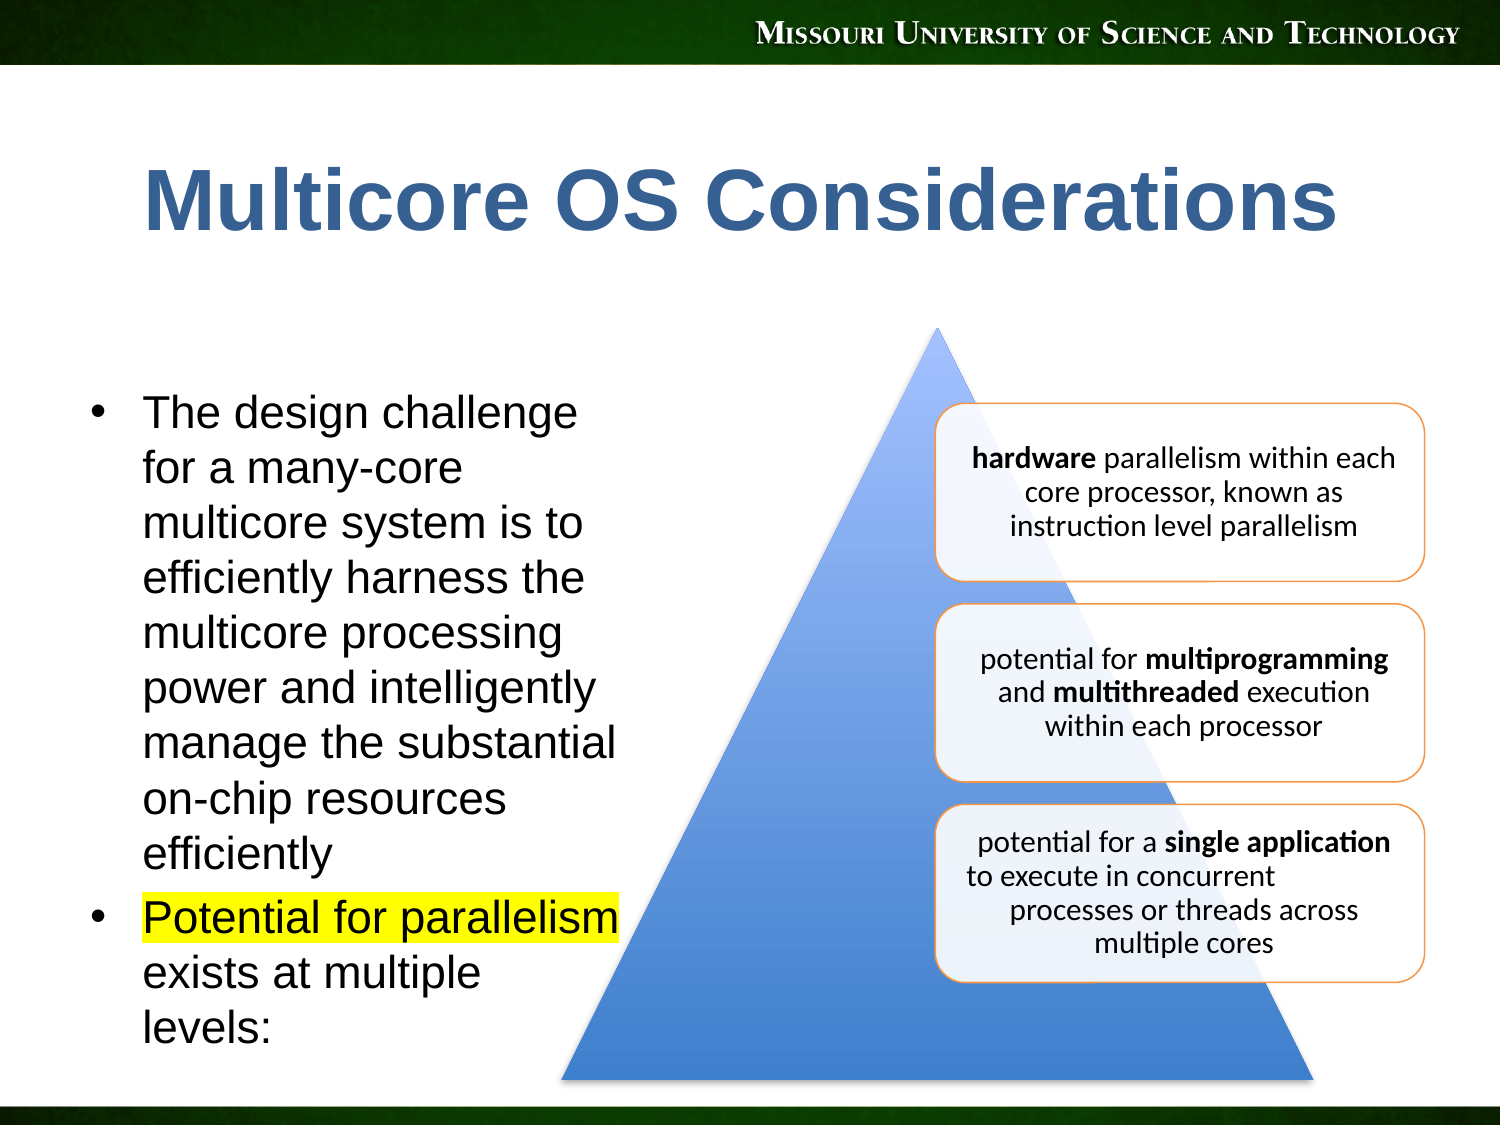

# Multicore OS Considerations
hardware parallelism within each core processor, known as instruction level parallelism
potential for multiprogramming and multithreaded execution within each processor
potential for a single application to execute in concurrent                   processes or threads across multiple cores
The design challenge for a many-core multicore system is to efficiently harness the multicore processing power and intelligently manage the substantial on-chip resources efficiently
Potential for parallelism exists at multiple levels: